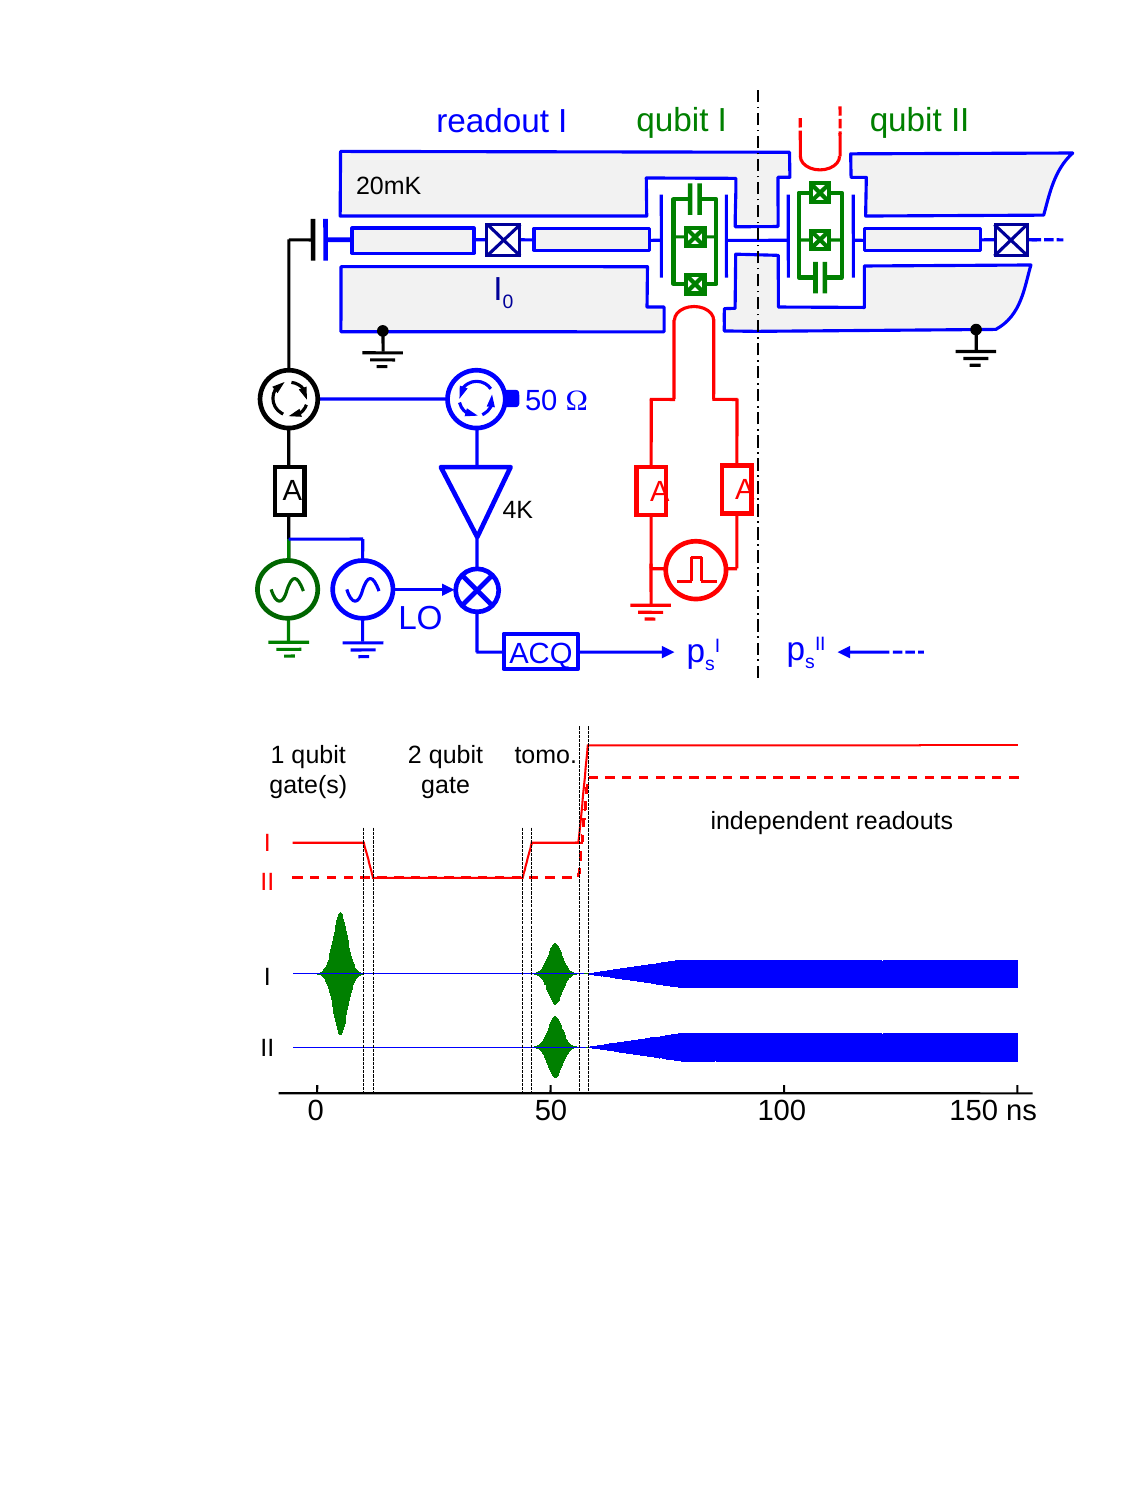

qubit I
qubit II
readout I

I0
20mK

I0

50 Ω

A

A

A

4K

LO

psII
psI
ACQ

1 qubit
gate(s)
2 qubit
gate
tomo.

independent readouts
I
II

I

II

0
50
100
150 ns